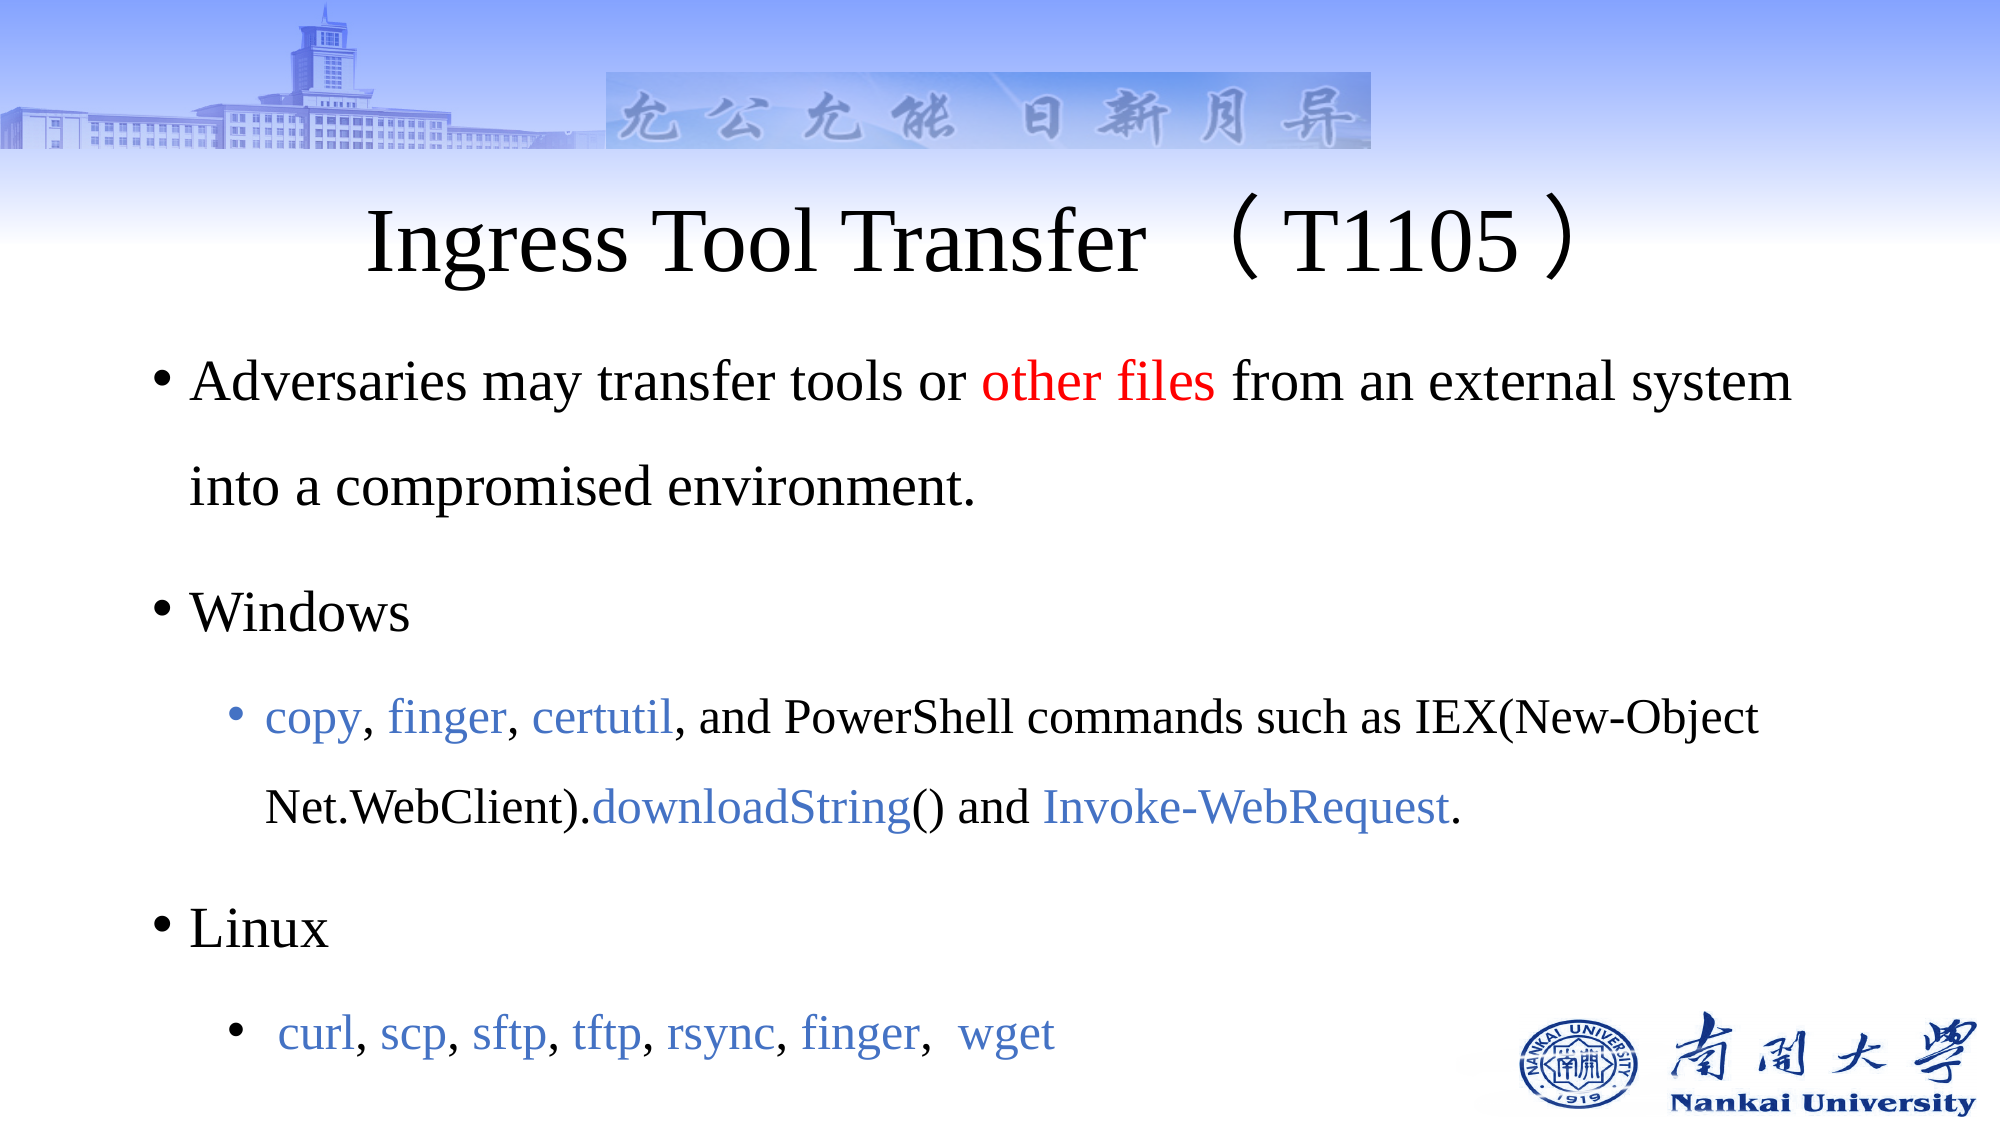

# Ingress Tool Transfer（T1105）
Adversaries may transfer tools or other files from an external system into a compromised environment.
Windows
copy, finger, certutil, and PowerShell commands such as IEX(New-Object Net.WebClient).downloadString() and Invoke-WebRequest.
Linux
 curl, scp, sftp, tftp, rsync, finger,  wget